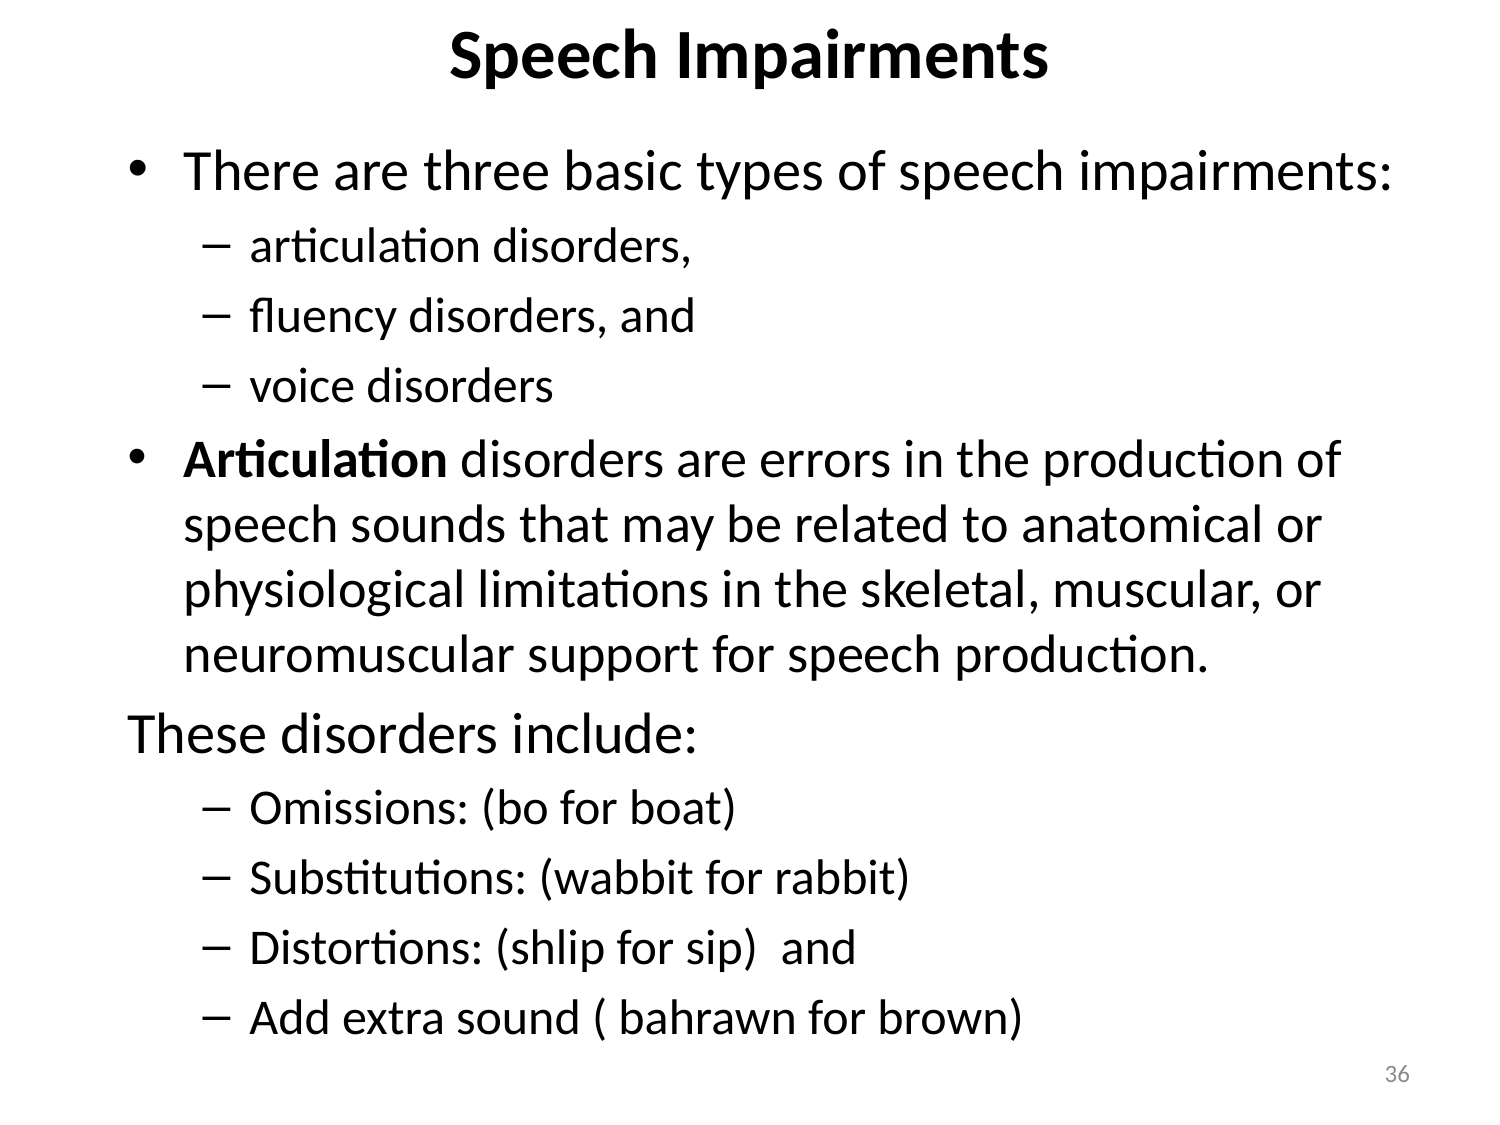

# Speech Impairments
There are three basic types of speech impairments:
articulation disorders,
fluency disorders, and
voice disorders
Articulation disorders are errors in the production of speech sounds that may be related to anatomical or physiological limitations in the skeletal, muscular, or neuromuscular support for speech production.
These disorders include:
Omissions: (bo for boat)
Substitutions: (wabbit for rabbit)
Distortions: (shlip for sip)  and
Add extra sound ( bahrawn for brown)

36